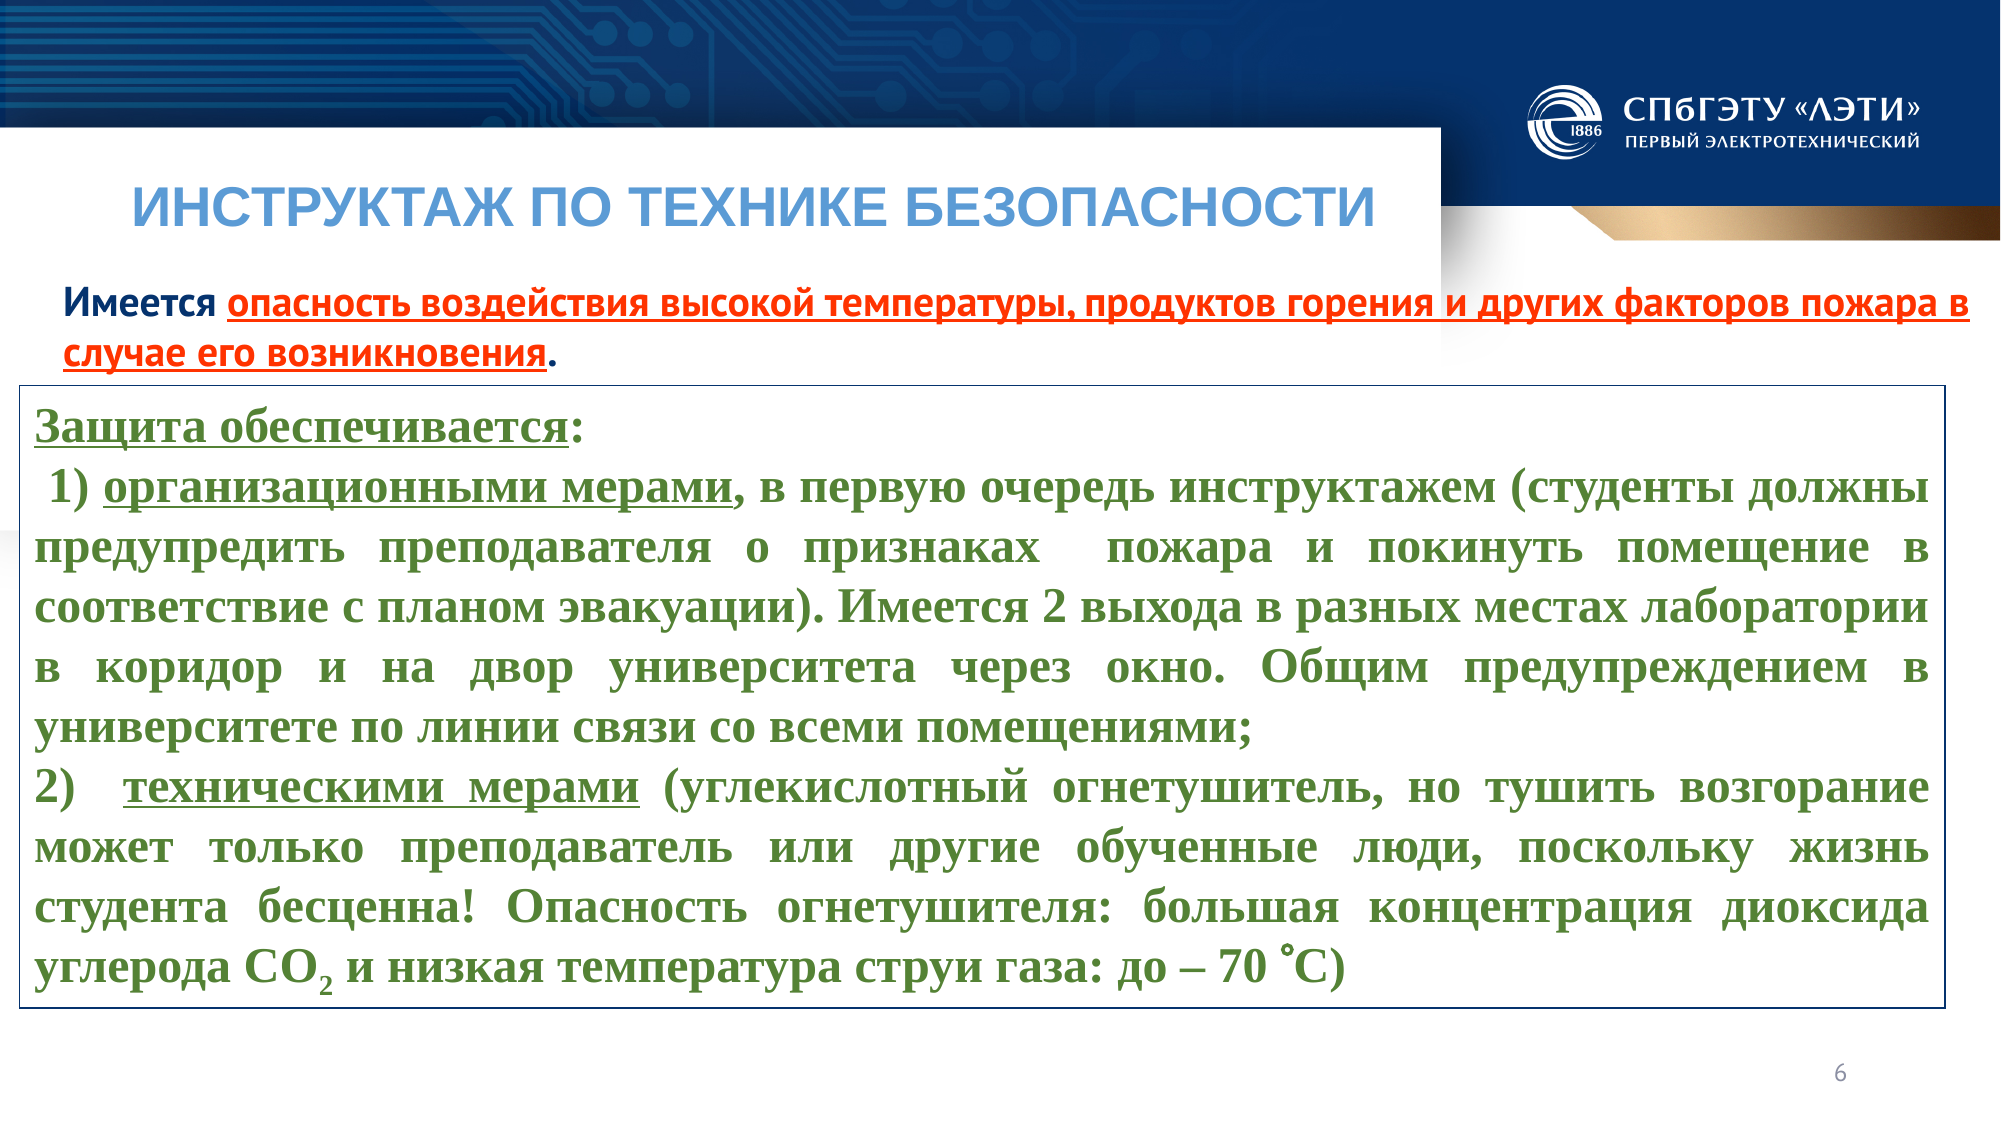

# ИНСТРУКТАЖ ПО ТЕХНИКЕ БЕЗОПАСНОСТИ
Имеется опасность воздействия высокой температуры, продуктов горения и других факторов пожара в случае его возникновения.
Защита обеспечивается:
 1) организационными мерами, в первую очередь инструктажем (студенты должны предупредить преподавателя о признаках  пожара и покинуть помещение в соответствие с планом эвакуации). Имеется 2 выхода в разных местах лаборатории в коридор и на двор университета через окно. Общим предупреждением в университете по линии связи со всеми помещениями;
2)  техническими мерами (углекислотный огнетушитель, но тушить возгорание может только преподаватель или другие обученные люди, поскольку жизнь студента бесценна! Опасность огнетушителя: большая концентрация диоксида углерода СО2 и низкая температура струи газа: до – 70 °С)

6